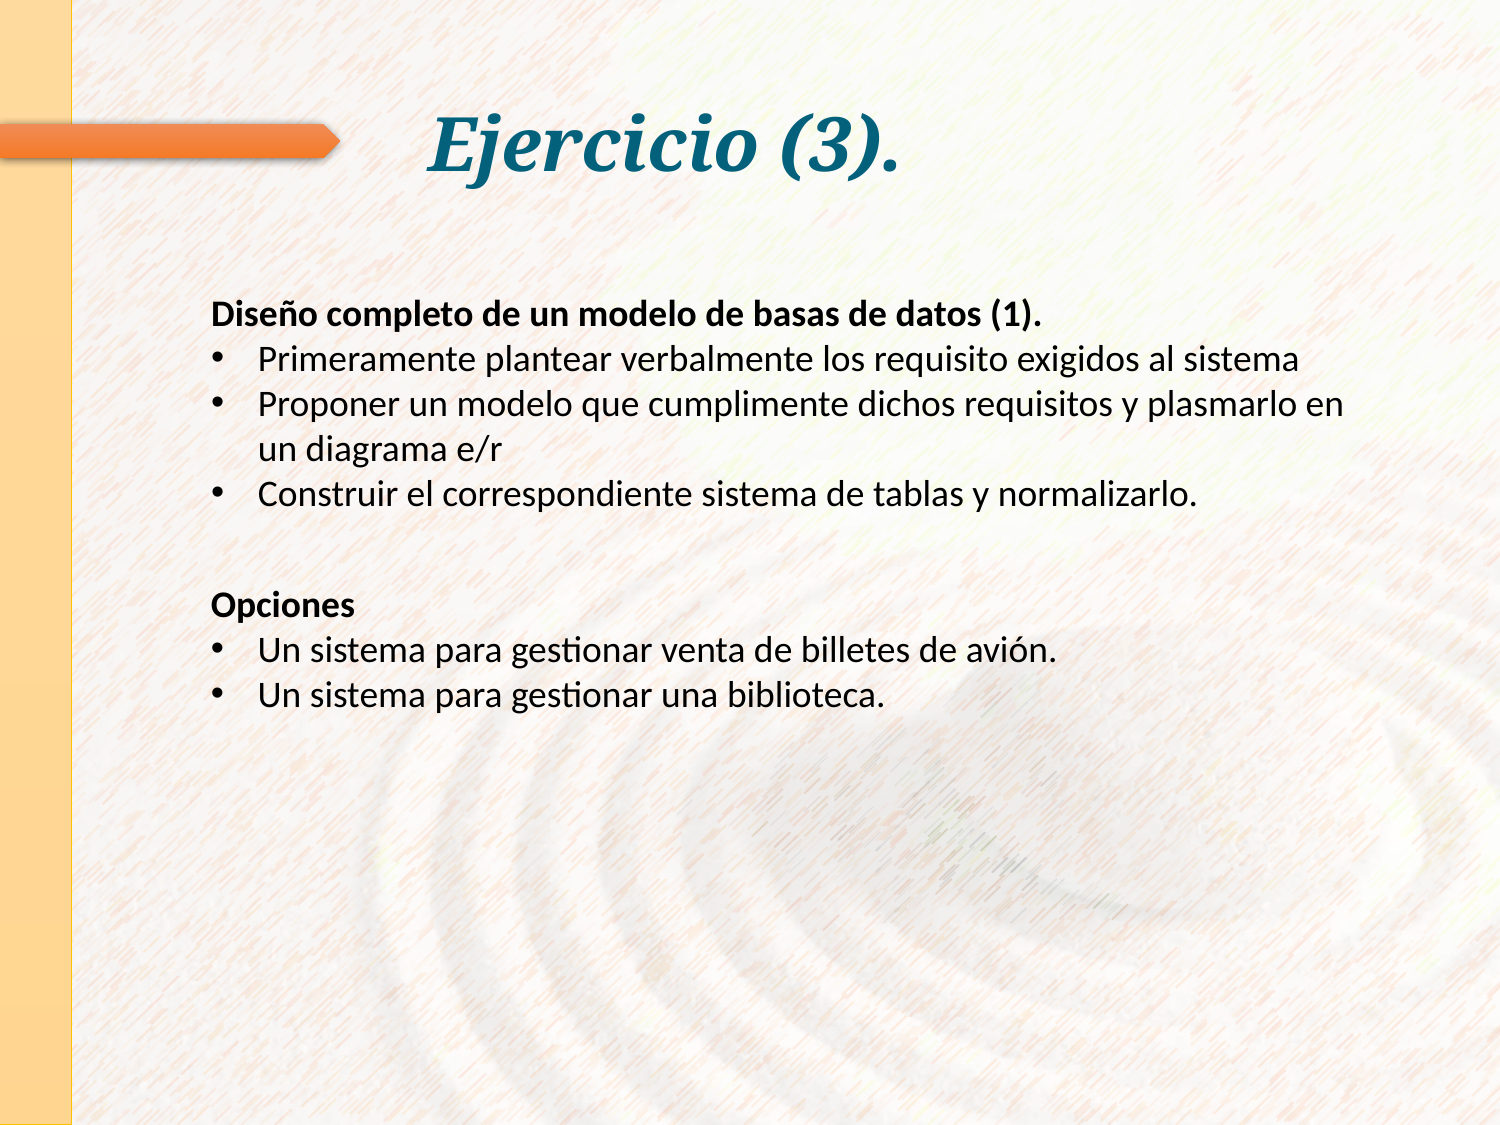

# Ejercicio (3).
Diseño completo de un modelo de basas de datos (1).
Primeramente plantear verbalmente los requisito exigidos al sistema
Proponer un modelo que cumplimente dichos requisitos y plasmarlo en un diagrama e/r
Construir el correspondiente sistema de tablas y normalizarlo.
Opciones
Un sistema para gestionar venta de billetes de avión.
Un sistema para gestionar una biblioteca.